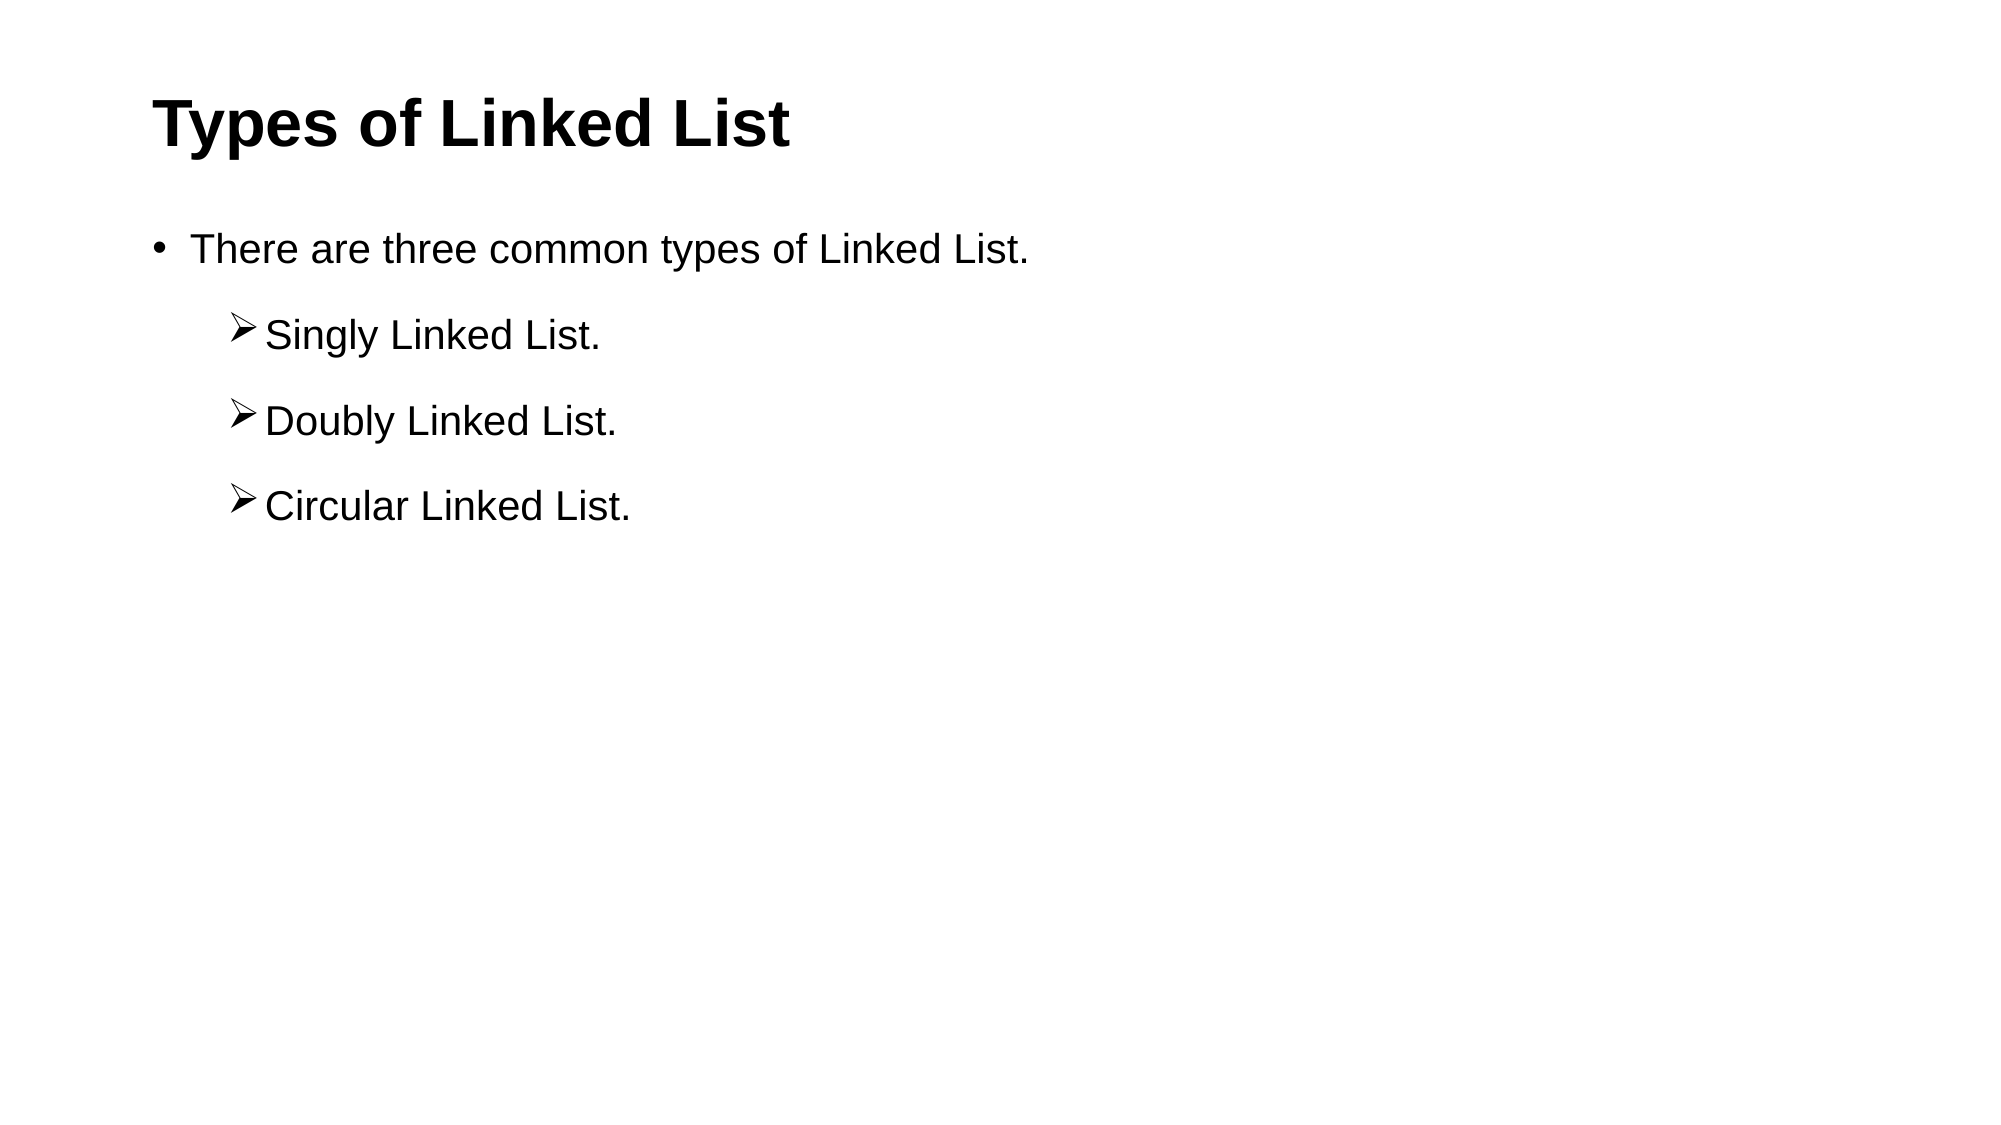

# Types of Linked List
There are three common types of Linked List.
Singly Linked List.
Doubly Linked List.
Circular Linked List.